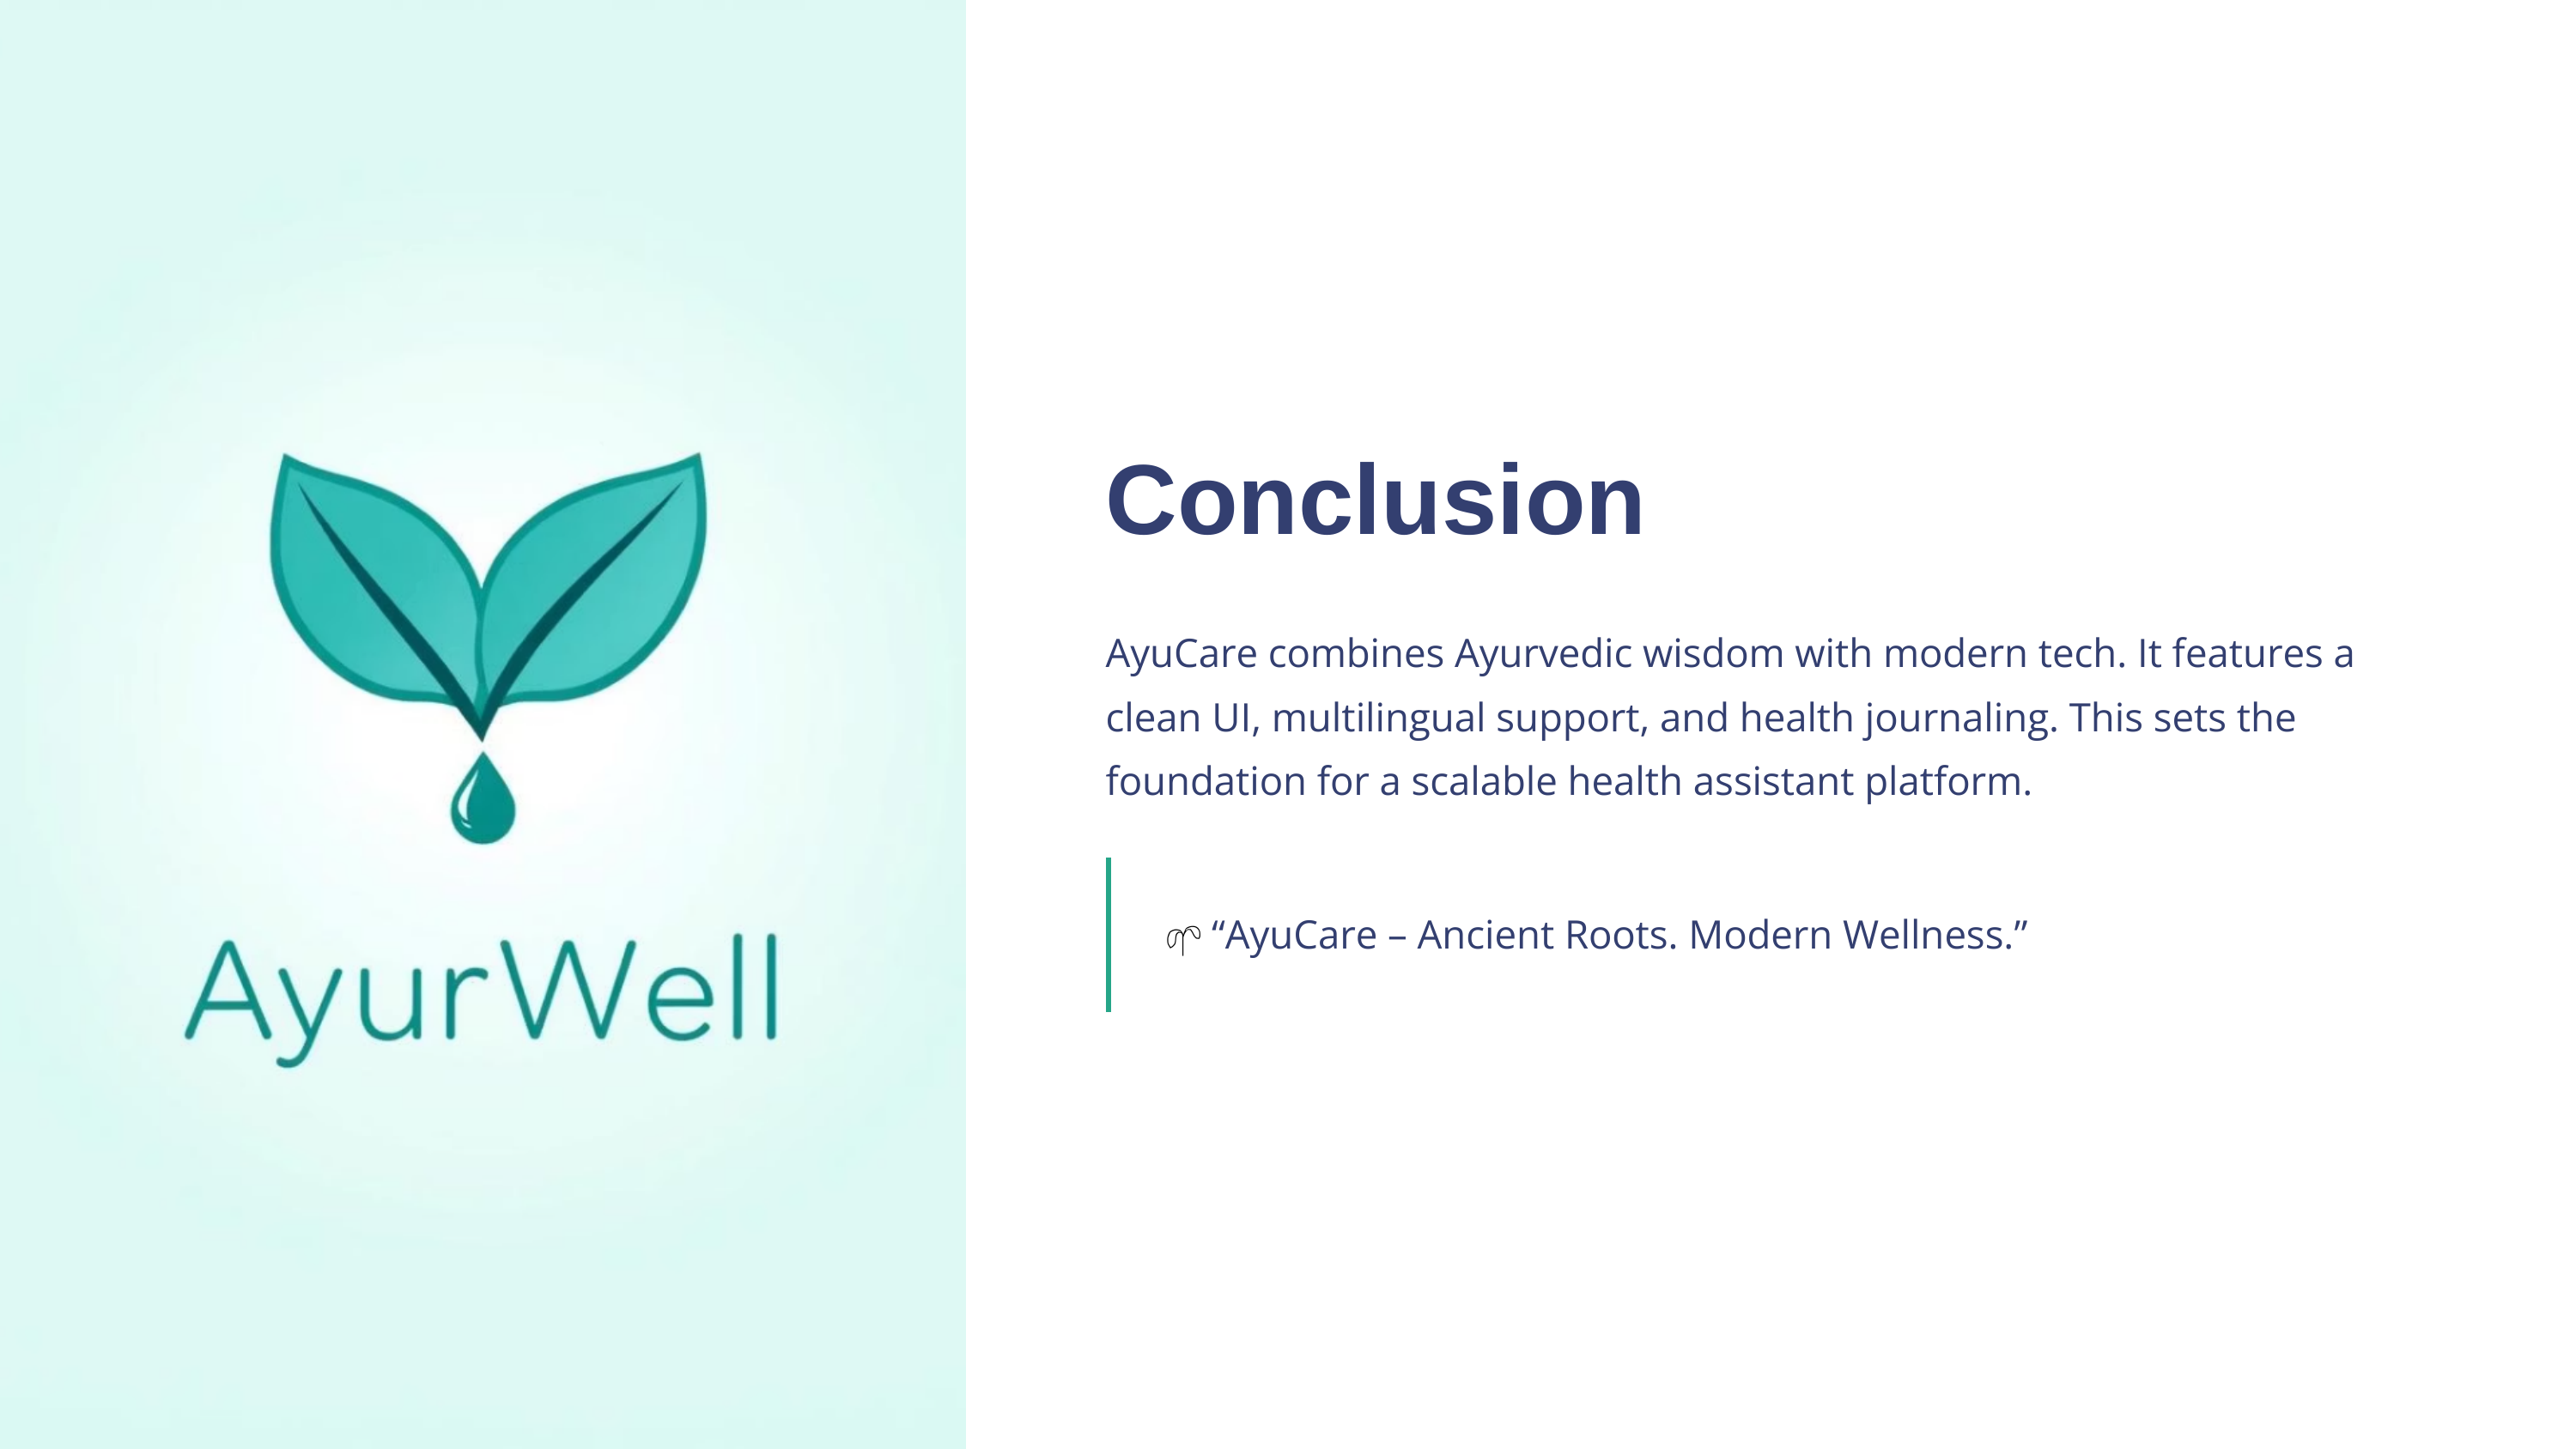

Conclusion

AyuCare combines Ayurvedic wisdom with modern tech. It features a clean UI, multilingual support, and health journaling. This sets the foundation for a scalable health assistant platform.

🌱 “AyuCare – Ancient Roots. Modern Wellness.”